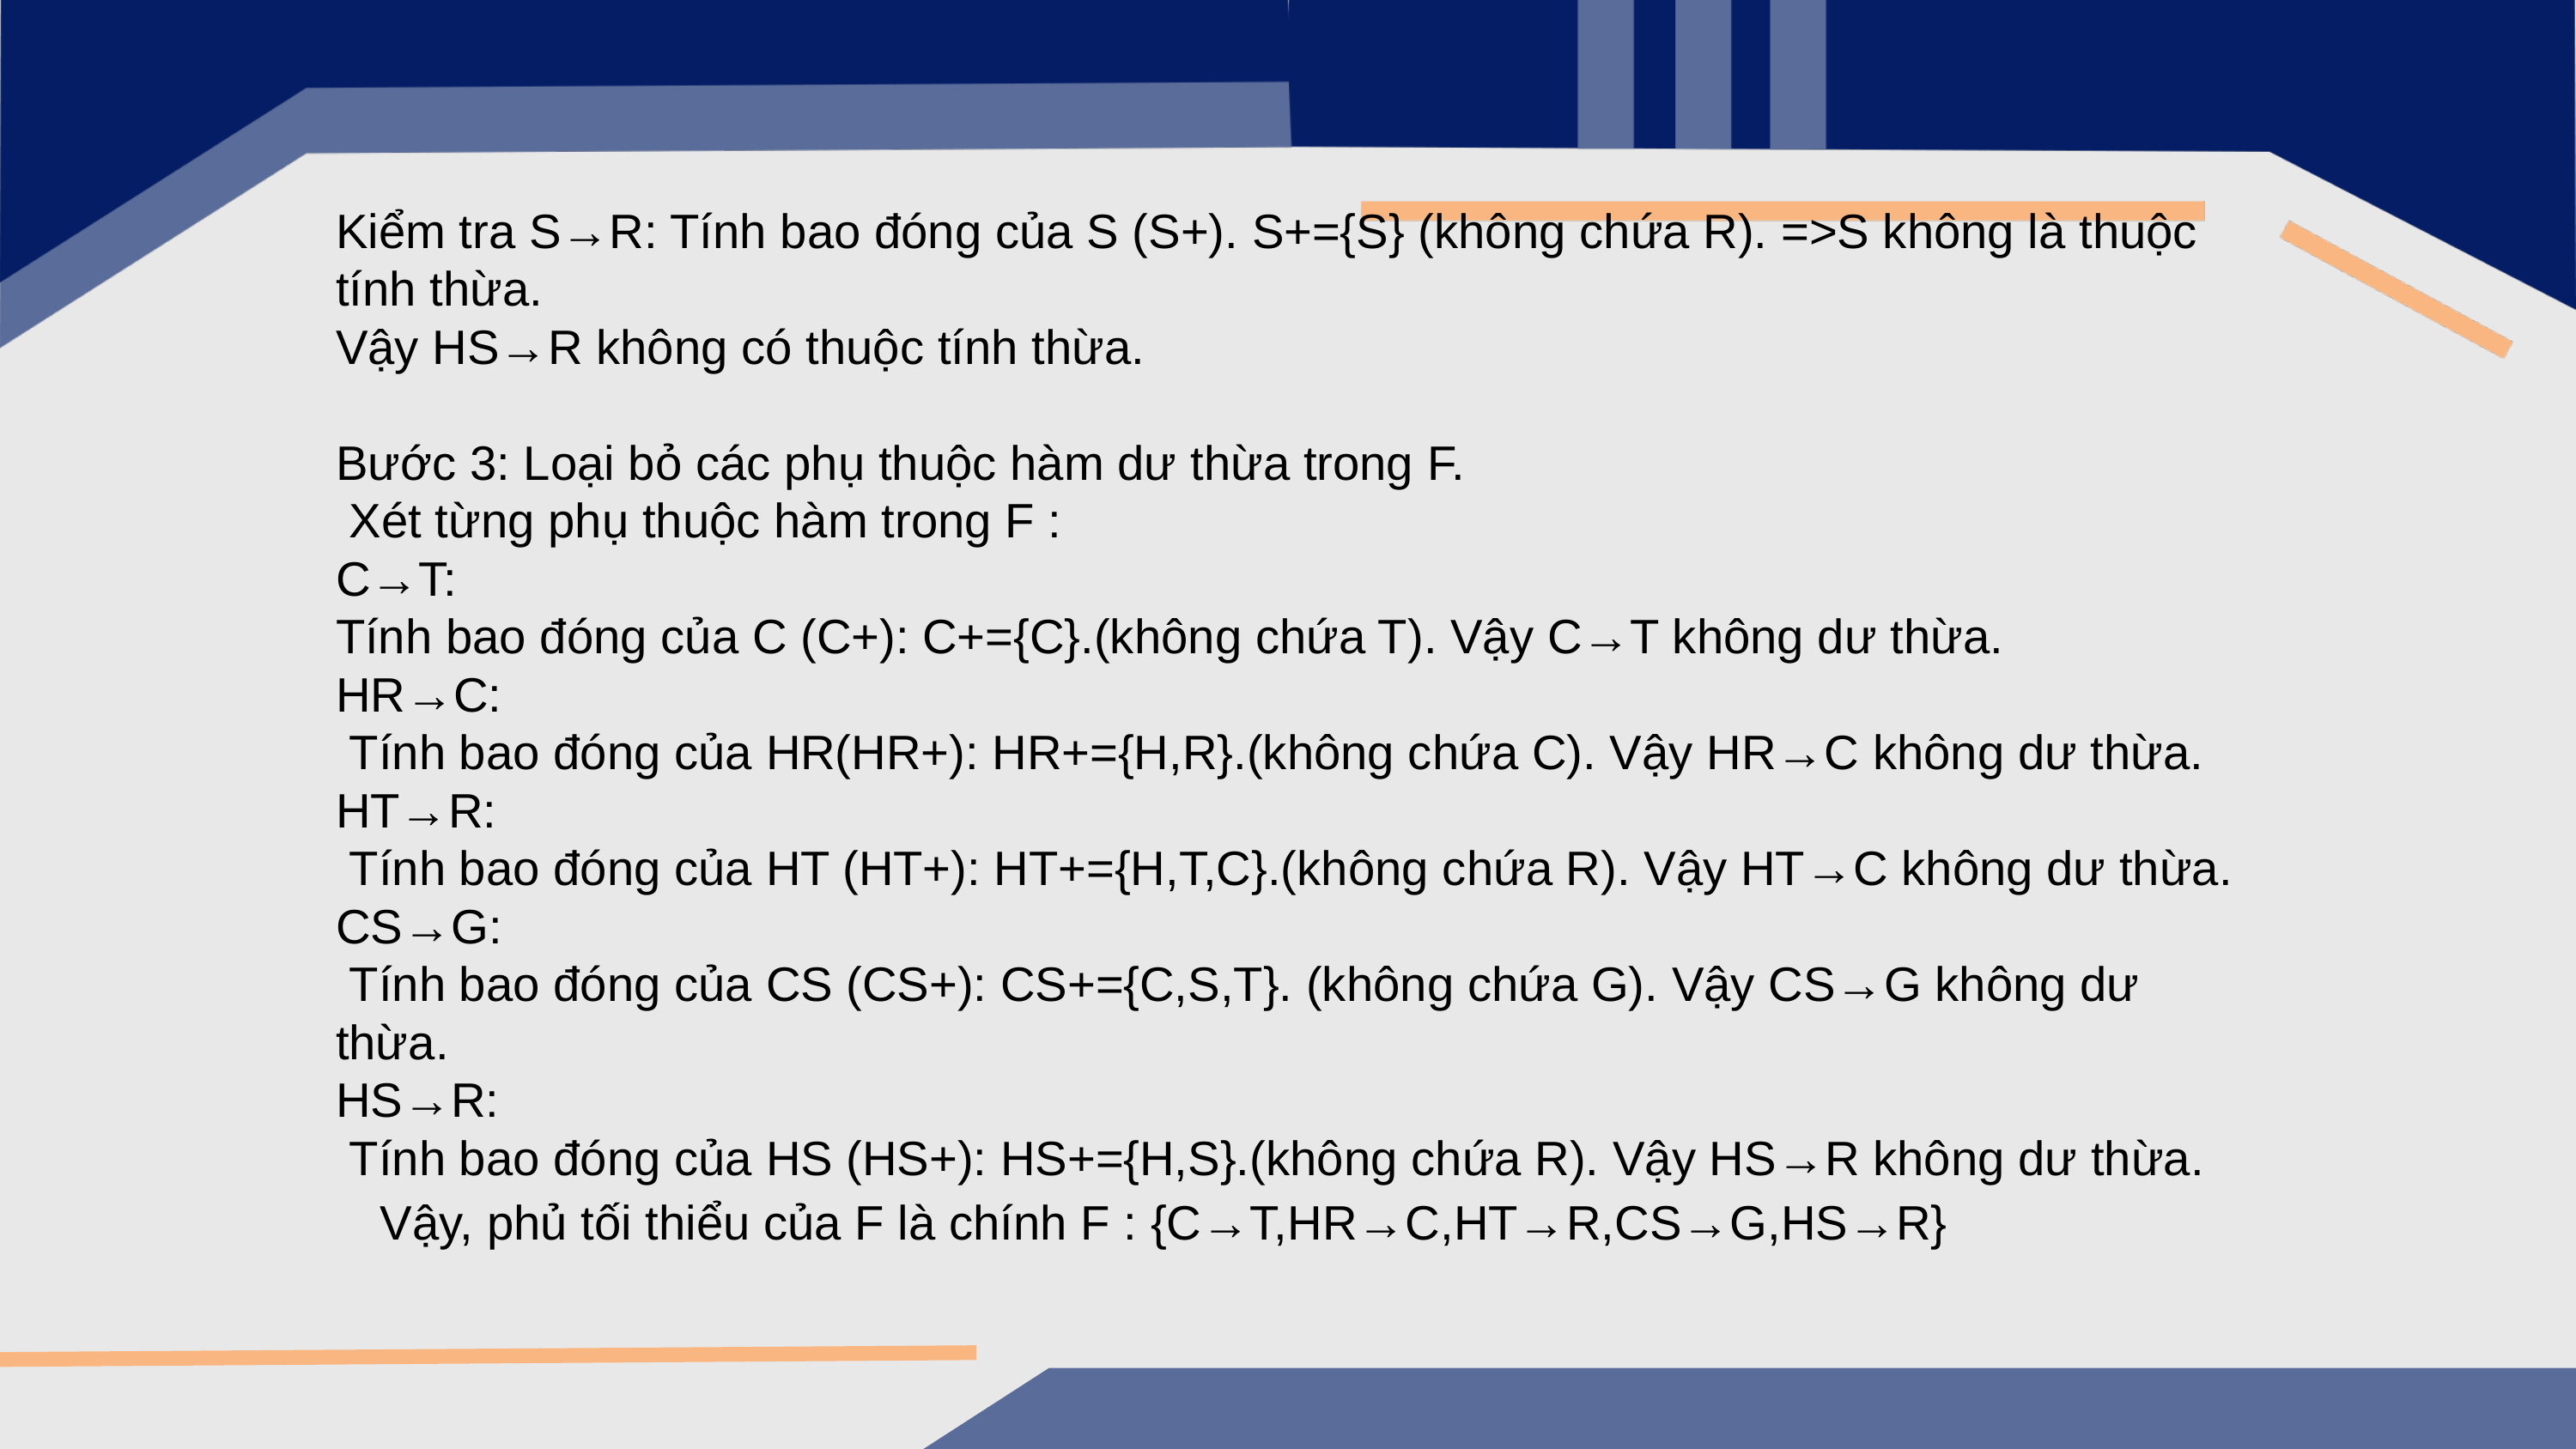

Kiểm tra S→R: Tính bao đóng của S (S+). S+={S} (không chứa R). =>S không là thuộc tính thừa.
Vậy HS→R không có thuộc tính thừa.

Bước 3: Loại bỏ các phụ thuộc hàm dư thừa trong F.
 Xét từng phụ thuộc hàm trong F :
C→T:
Tính bao đóng của C (C+): C+={C}.(không chứa T). Vậy C→T không dư thừa.
HR→C:
 Tính bao đóng của HR(HR+): HR+={H,R}.(không chứa C). Vậy HR→C không dư thừa.
HT→R:
 Tính bao đóng của HT (HT+): HT+={H,T,C}.(không chứa R). Vậy HT→C không dư thừa.
CS→G:
 Tính bao đóng của CS (CS+): CS+={C,S,T}. (không chứa G). Vậy CS→G không dư thừa.
HS→R:
 Tính bao đóng của HS (HS+): HS+={H,S}.(không chứa R). Vậy HS→R không dư thừa.

Vậy, phủ tối thiểu của F là chính F : {C→T,HR→C,HT→R,CS→G,HS→R}